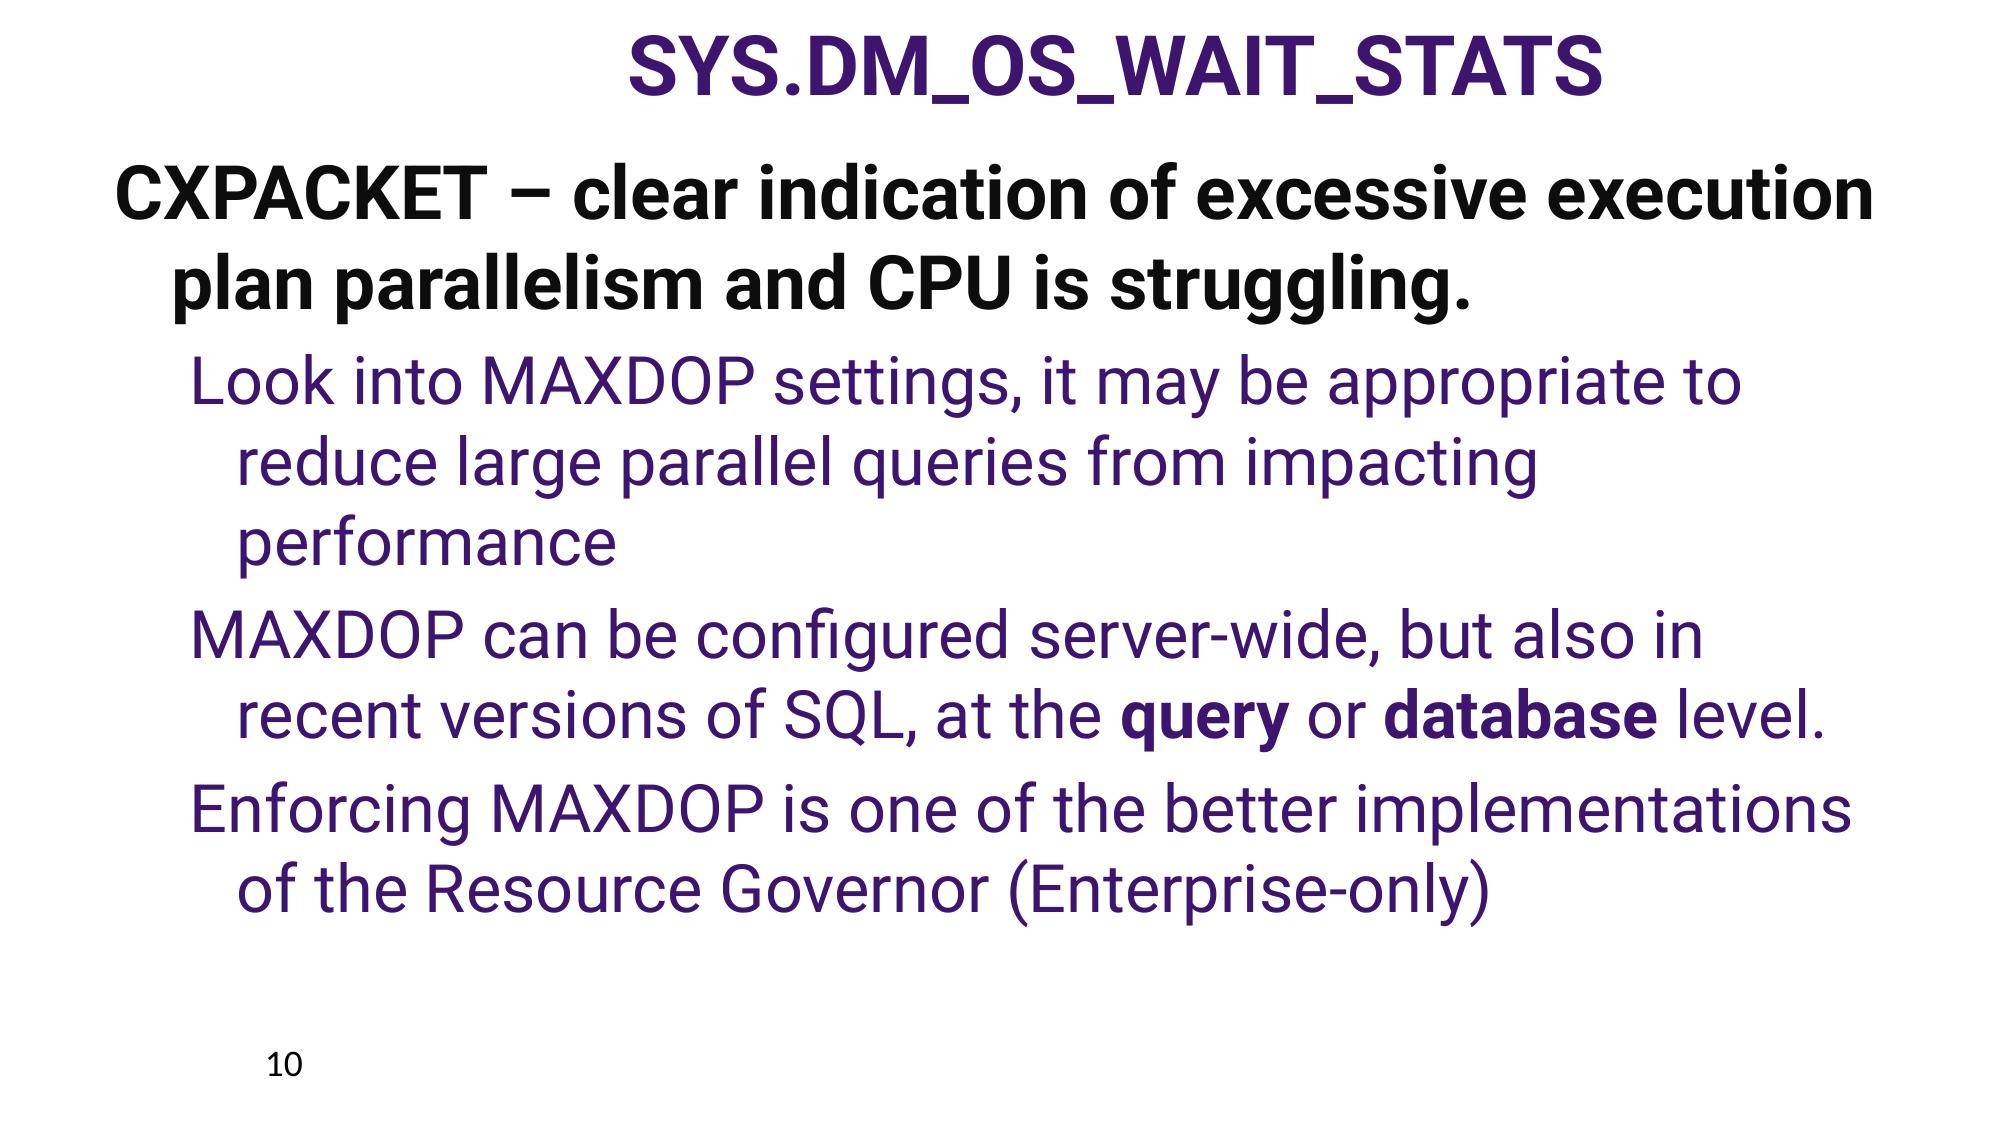

# sys.dm_os_wait_stats
CXPACKET – clear indication of excessive execution plan parallelism and CPU is struggling.
Look into MAXDOP settings, it may be appropriate to reduce large parallel queries from impacting performance
MAXDOP can be configured server-wide, but also in recent versions of SQL, at the query or database level.
Enforcing MAXDOP is one of the better implementations of the Resource Governor (Enterprise-only)

10